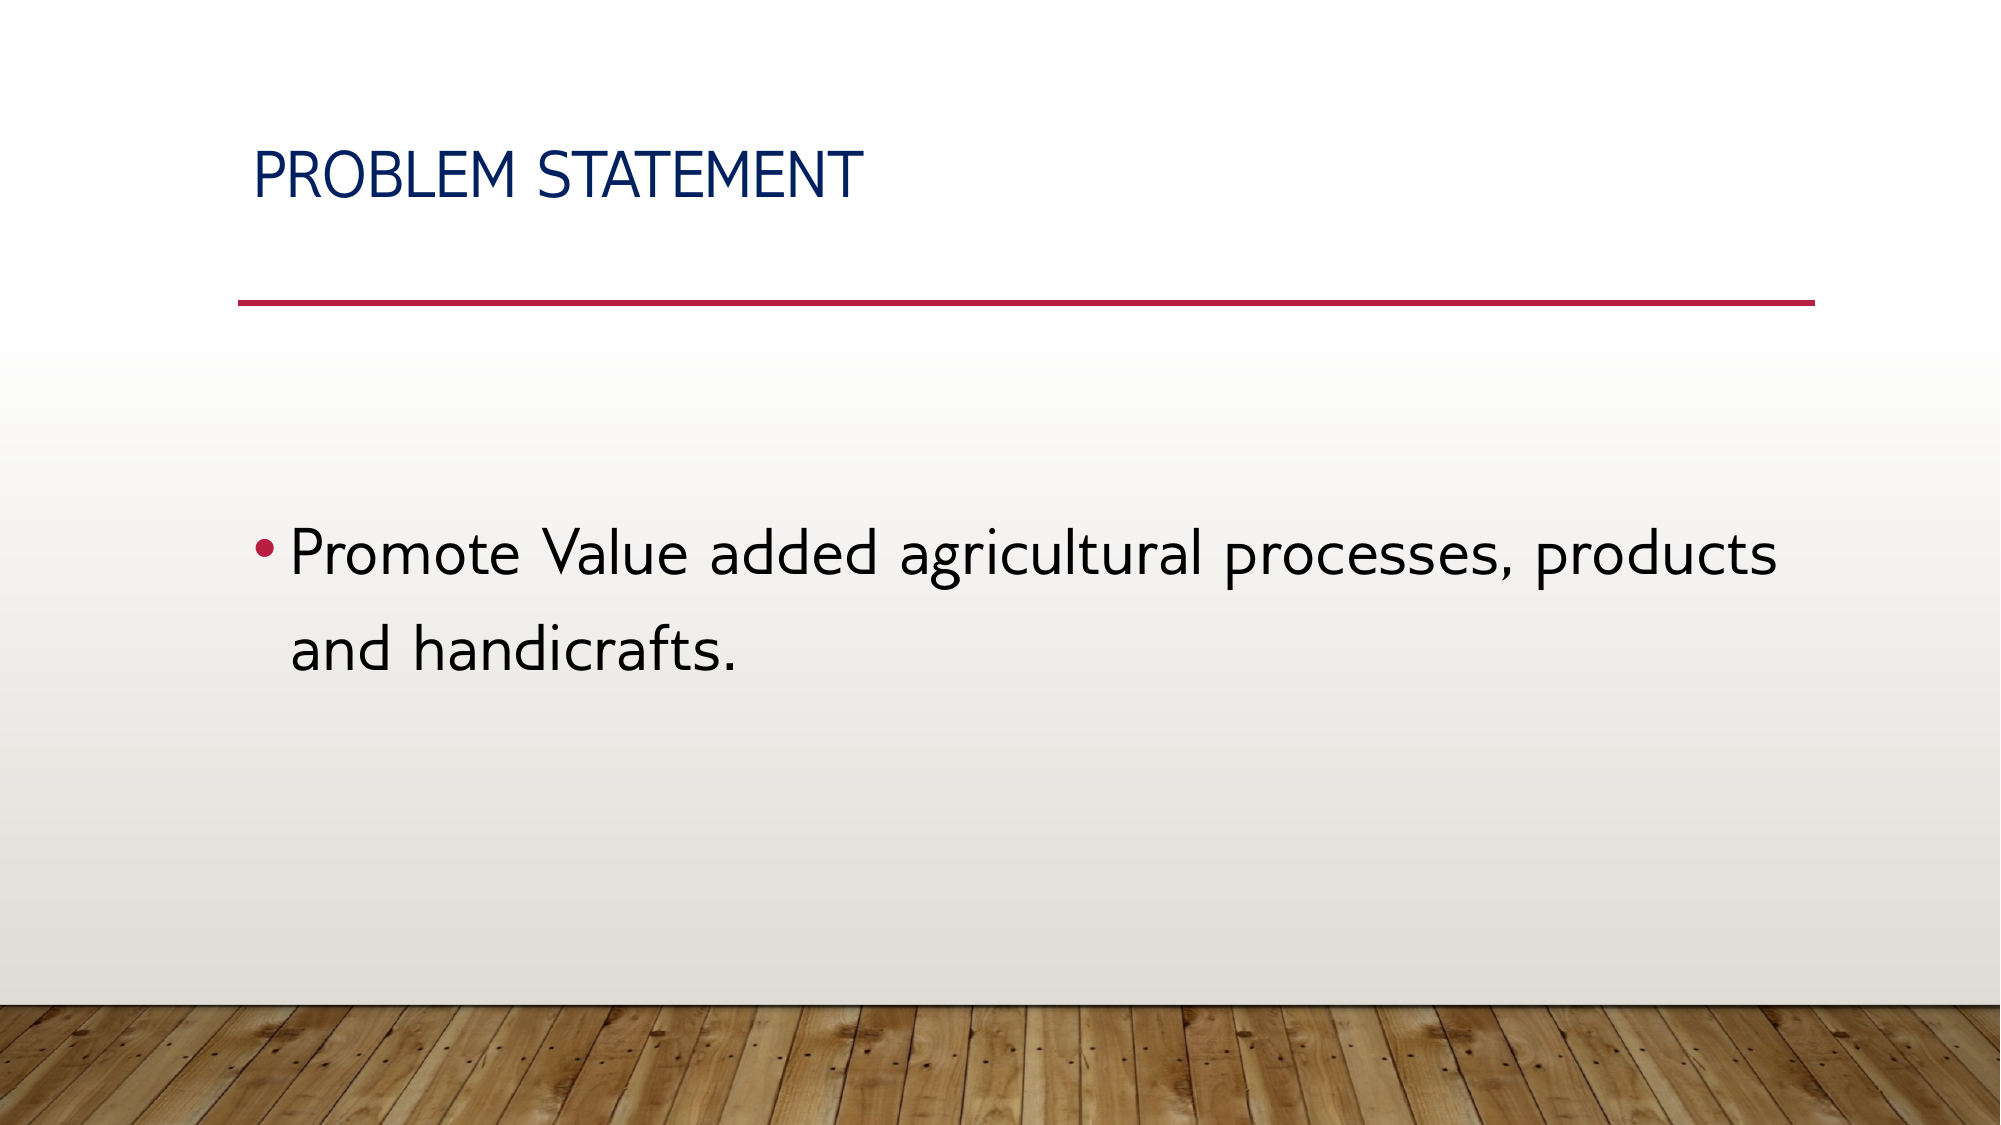

# Problem Statement
Promote Value added agricultural processes, products and handicrafts.